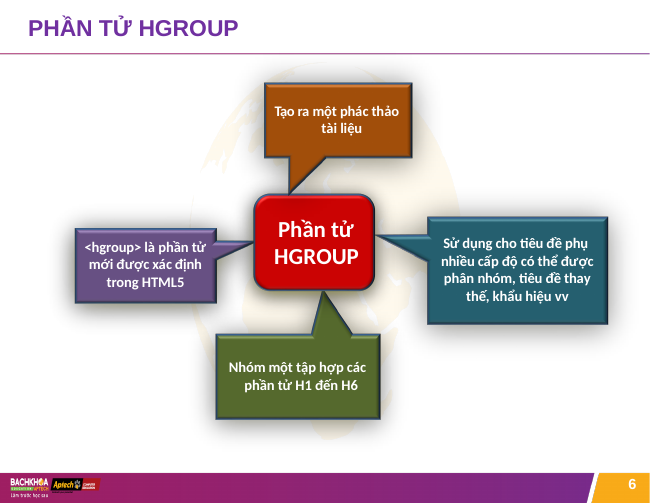

# PHẦN TỬ HGROUP

Tạo ra một phác thảo  tài liệu

Phần tử  HGROUP
Sử dụng cho tiêu đề phụ  nhiều cấp độ có thể được  phân nhóm, tiêu đề thay  thế, khẩu hiệu vv
<hgroup> là phần tử  mới được xác định  trong HTML5

Nhóm một tập hợp các  phần tử H1 đến H6
6